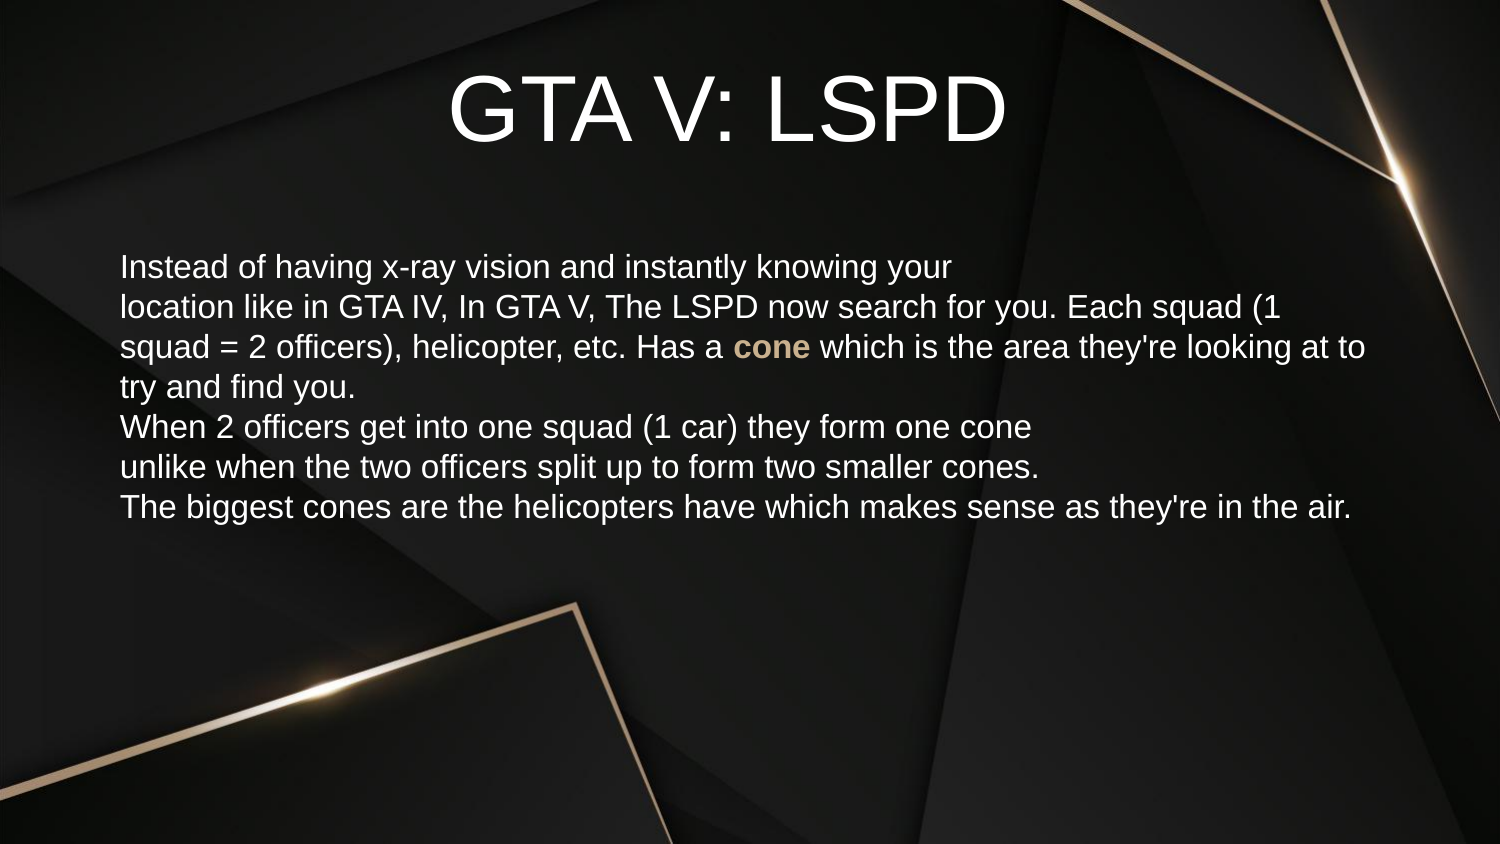

# GTA V: LSPD
Instead of having x-ray vision and instantly knowing your
location like in GTA IV, In GTA V, The LSPD now search for you. Each squad (1 squad = 2 officers), helicopter, etc. Has a cone which is the area they're looking at to try and find you.
When 2 officers get into one squad (1 car) they form one cone
unlike when the two officers split up to form two smaller cones.
The biggest cones are the helicopters have which makes sense as they're in the air.